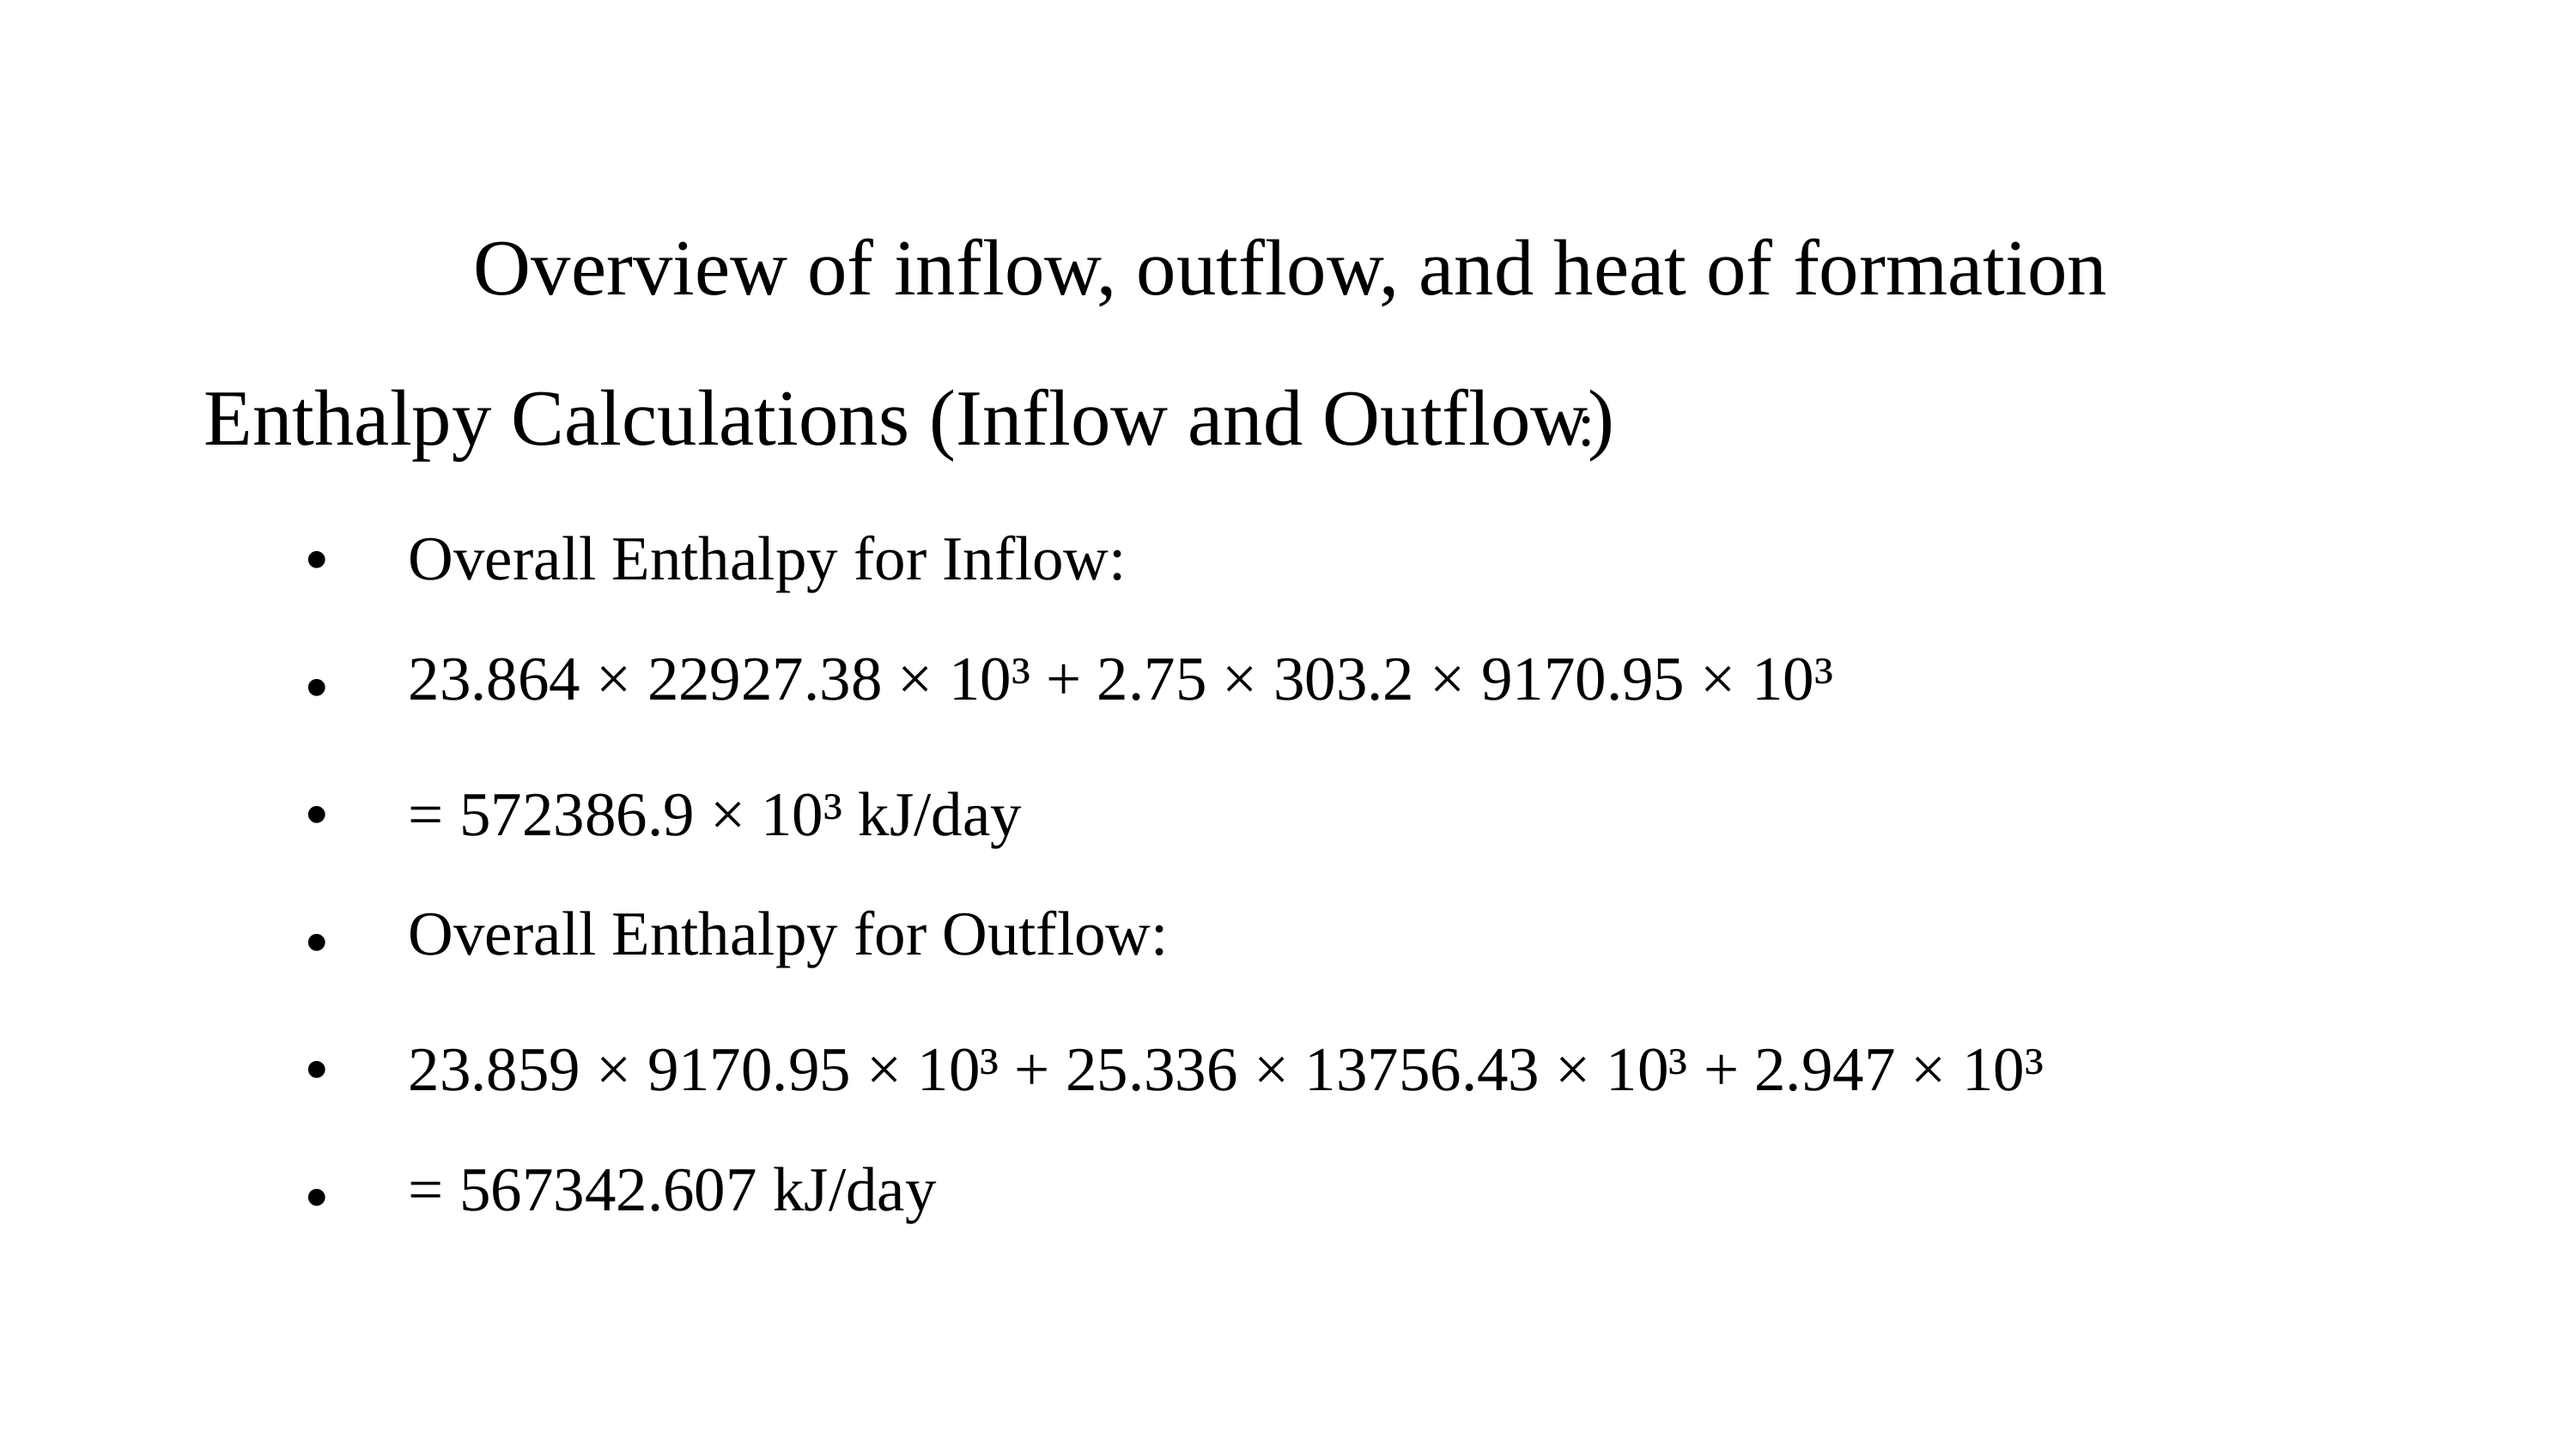

Overview of inflow, outflow, and heat of formation
Enthalpy Calculations (Inflow and Outflow)
:
Overall Enthalpy for Inflow:
23.864 × 22927.38 × 10³ + 2.75 × 303.2 × 9170.95 × 10³
= 572386.9 × 10³ kJ/day
Overall Enthalpy for Outflow:
23.859 × 9170.95 × 10³ + 25.336 × 13756.43 × 10³ + 2.947 × 10³
= 567342.607 kJ/day
• • • • • •